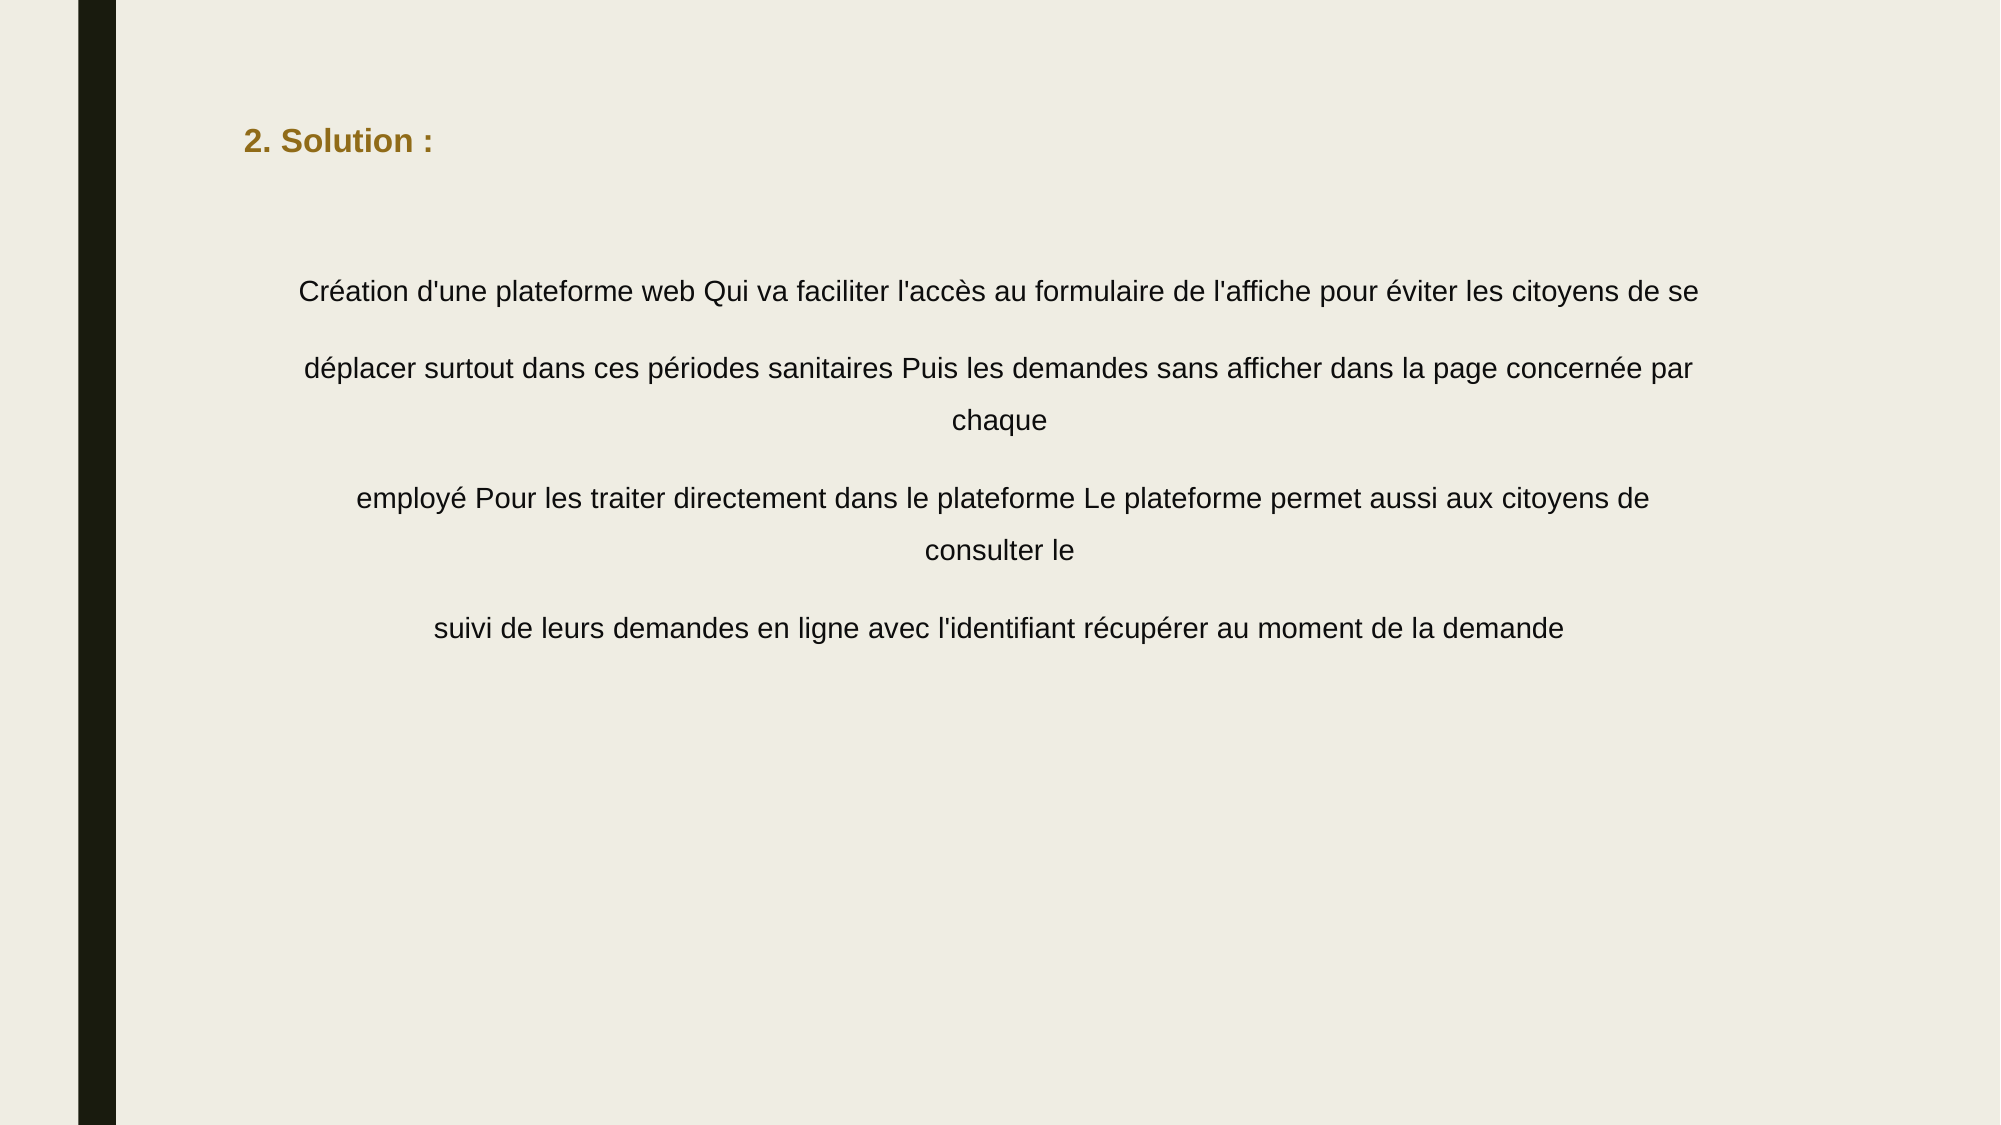

# 2. Solution :
Création d'une plateforme web Qui va faciliter l'accès au formulaire de l'affiche pour éviter les citoyens de se
déplacer surtout dans ces périodes sanitaires Puis les demandes sans afficher dans la page concernée par chaque
 employé Pour les traiter directement dans le plateforme Le plateforme permet aussi aux citoyens de consulter le
suivi de leurs demandes en ligne avec l'identifiant récupérer au moment de la demande